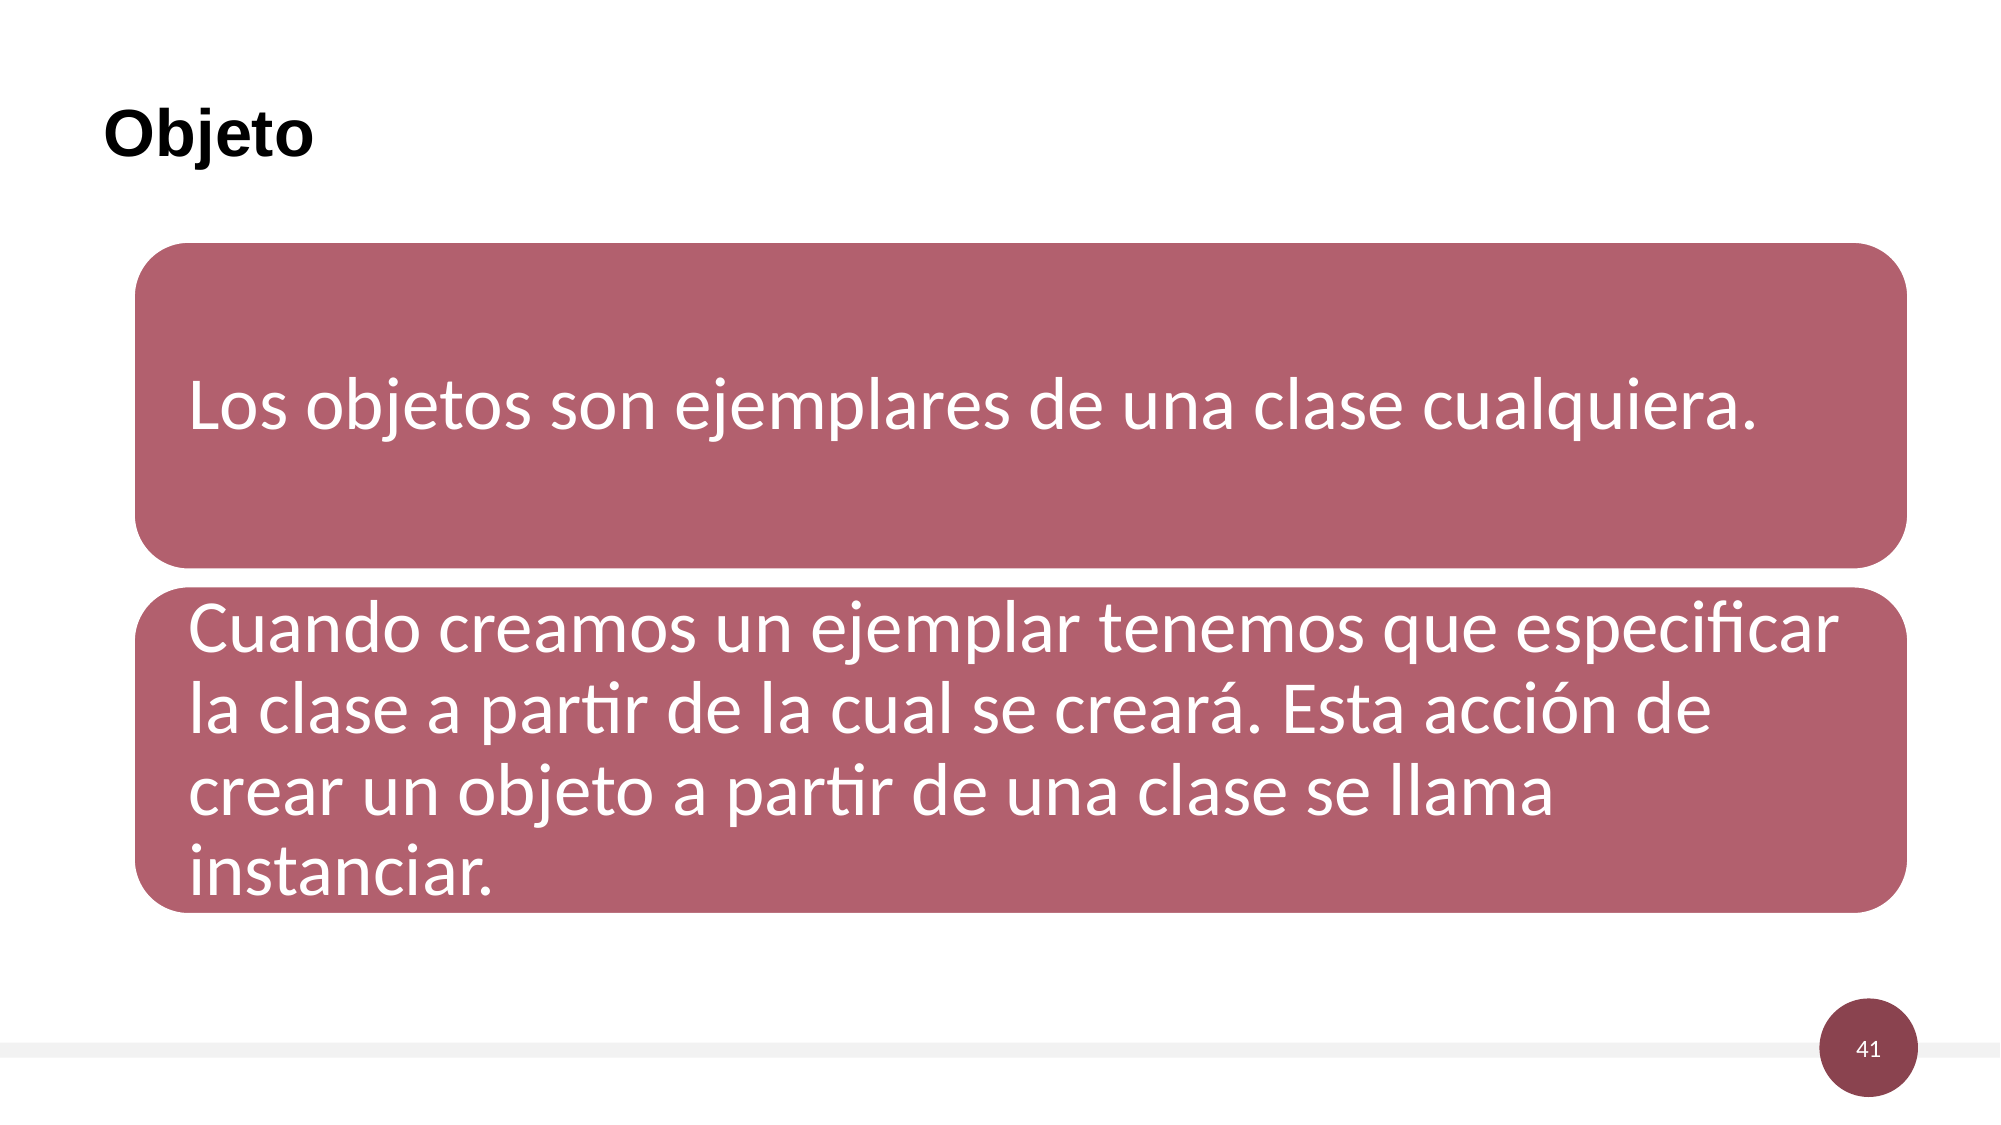

# Objeto
Los objetos son ejemplares de una clase cualquiera.
Cuando creamos un ejemplar tenemos que especificar la clase a partir de la cual se creará. Esta acción de crear un objeto a partir de una clase se llama instanciar.